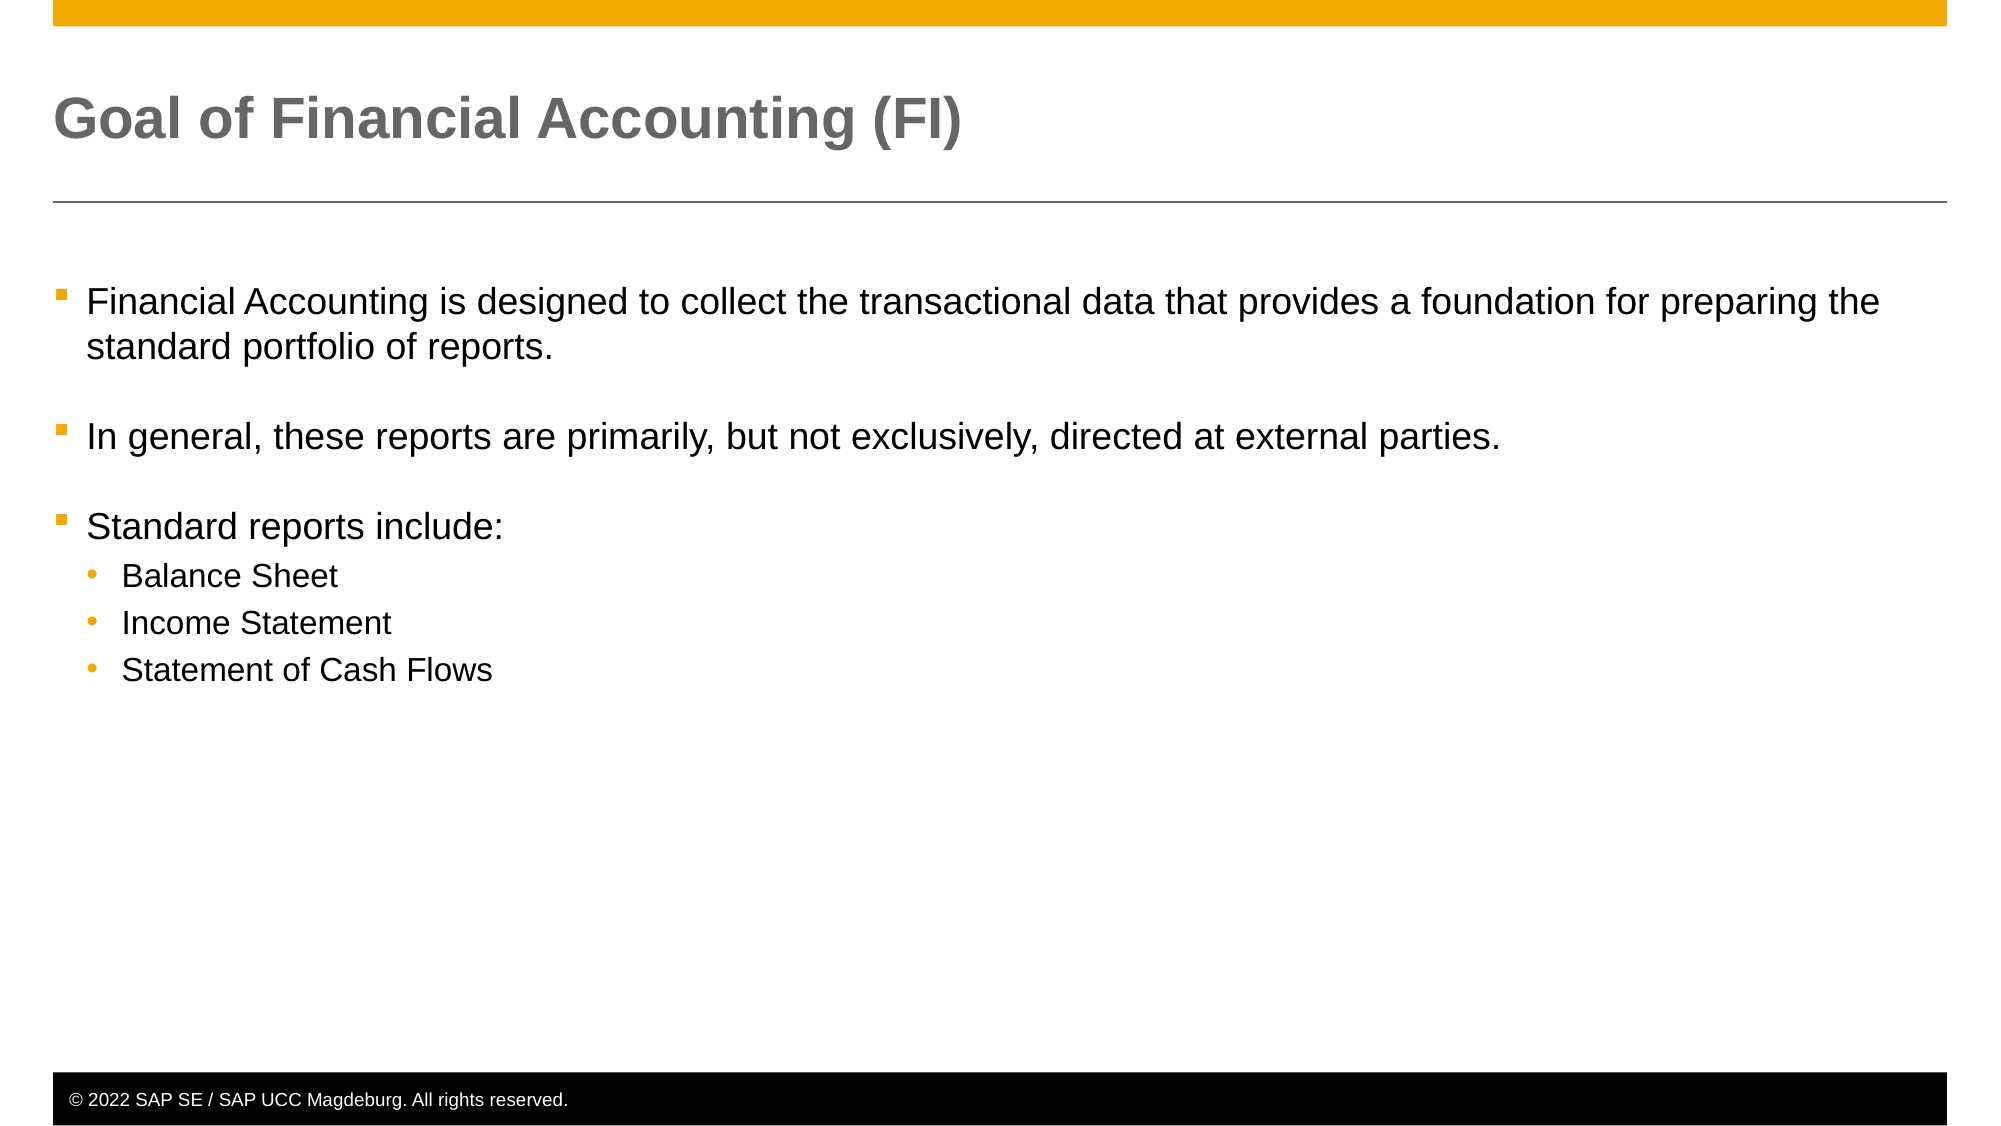

# Goal of Financial Accounting (FI)
Financial Accounting is designed to collect the transactional data that provides a foundation for preparing the standard portfolio of reports.

In general, these reports are primarily, but not exclusively, directed at external parties.

Standard reports include:
Balance Sheet
Income Statement
Statement of Cash Flows